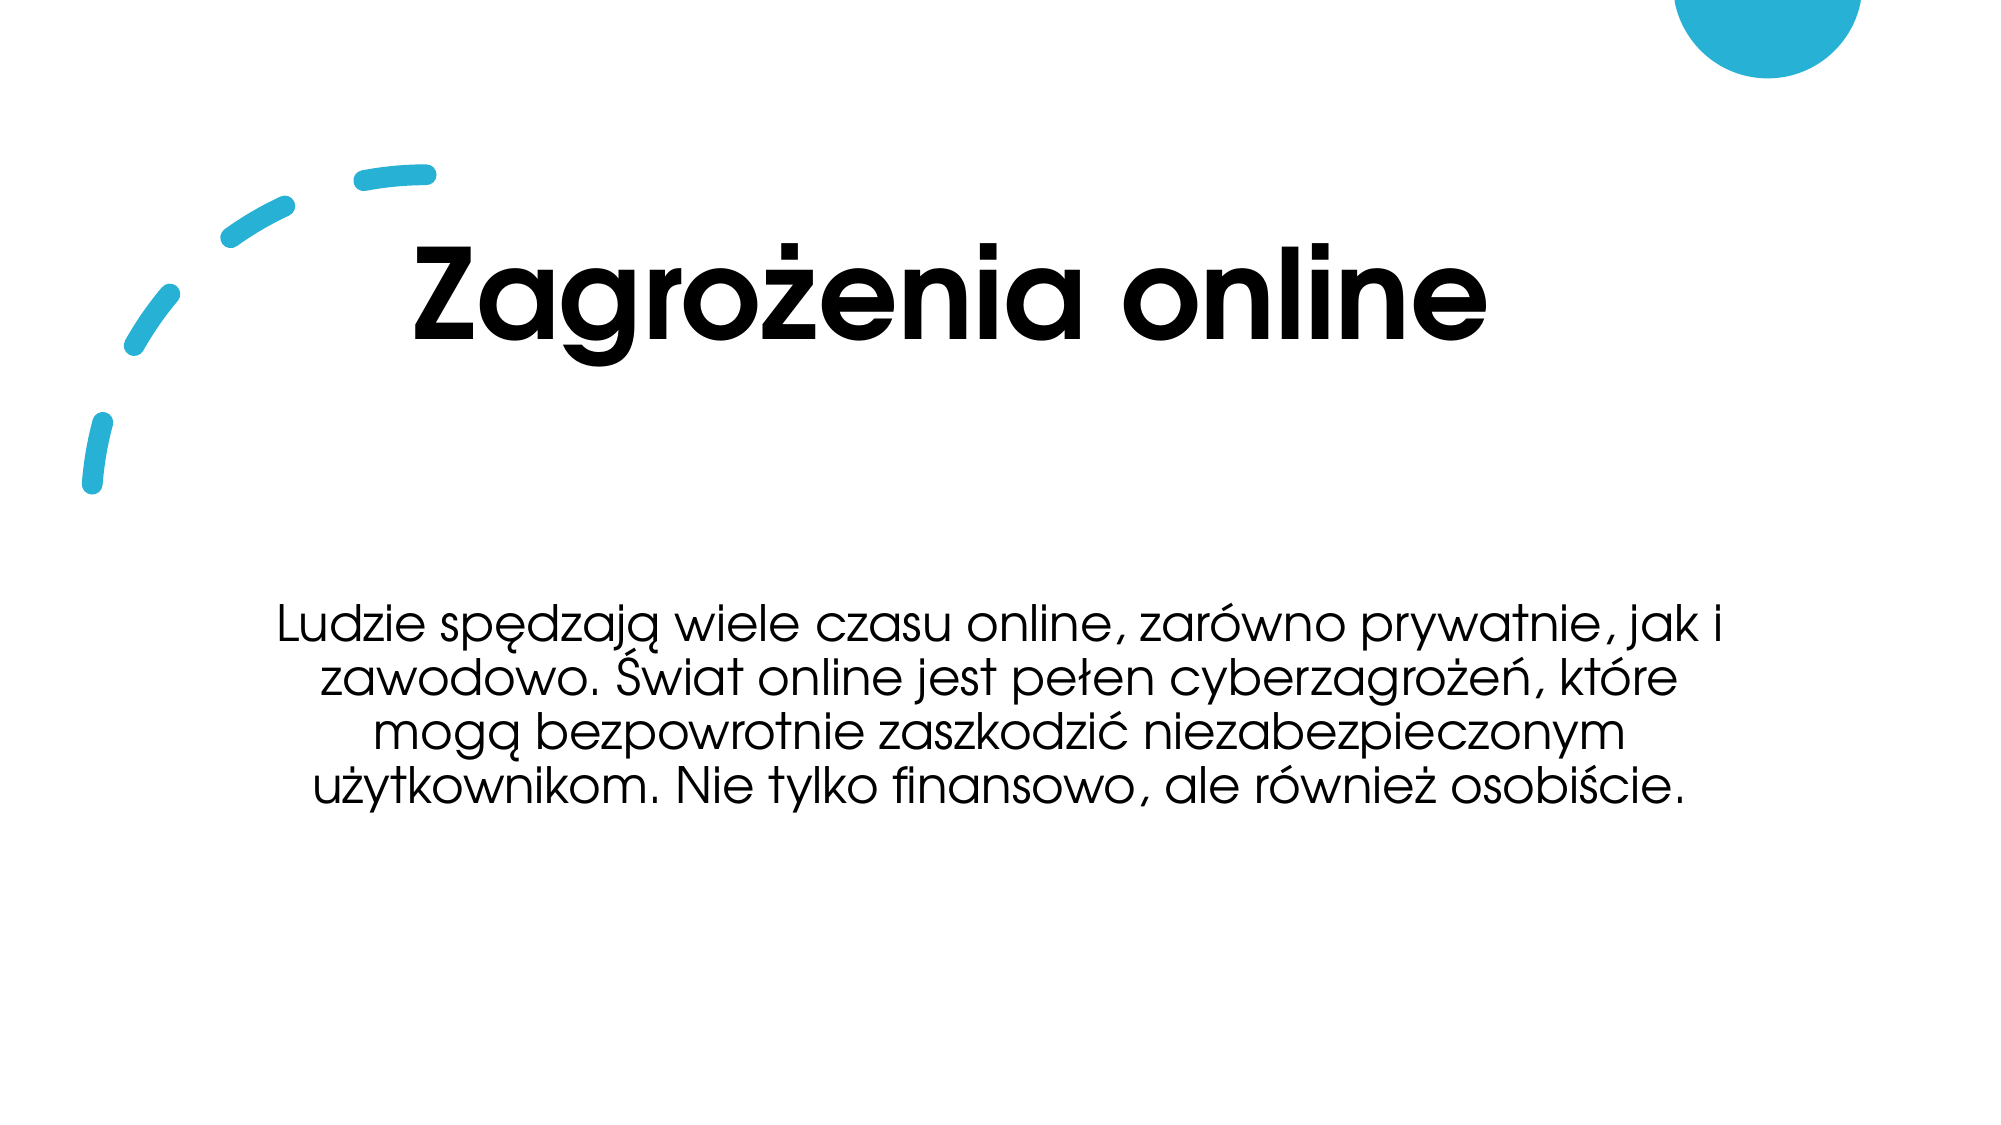

# Zagrożenia online

Ludzie spędzają wiele czasu online, zarówno prywatnie, jak i zawodowo. Świat online jest pełen cyberzagrożeń, które mogą bezpowrotnie zaszkodzić niezabezpieczonym użytkownikom. Nie tylko finansowo, ale również osobiście.